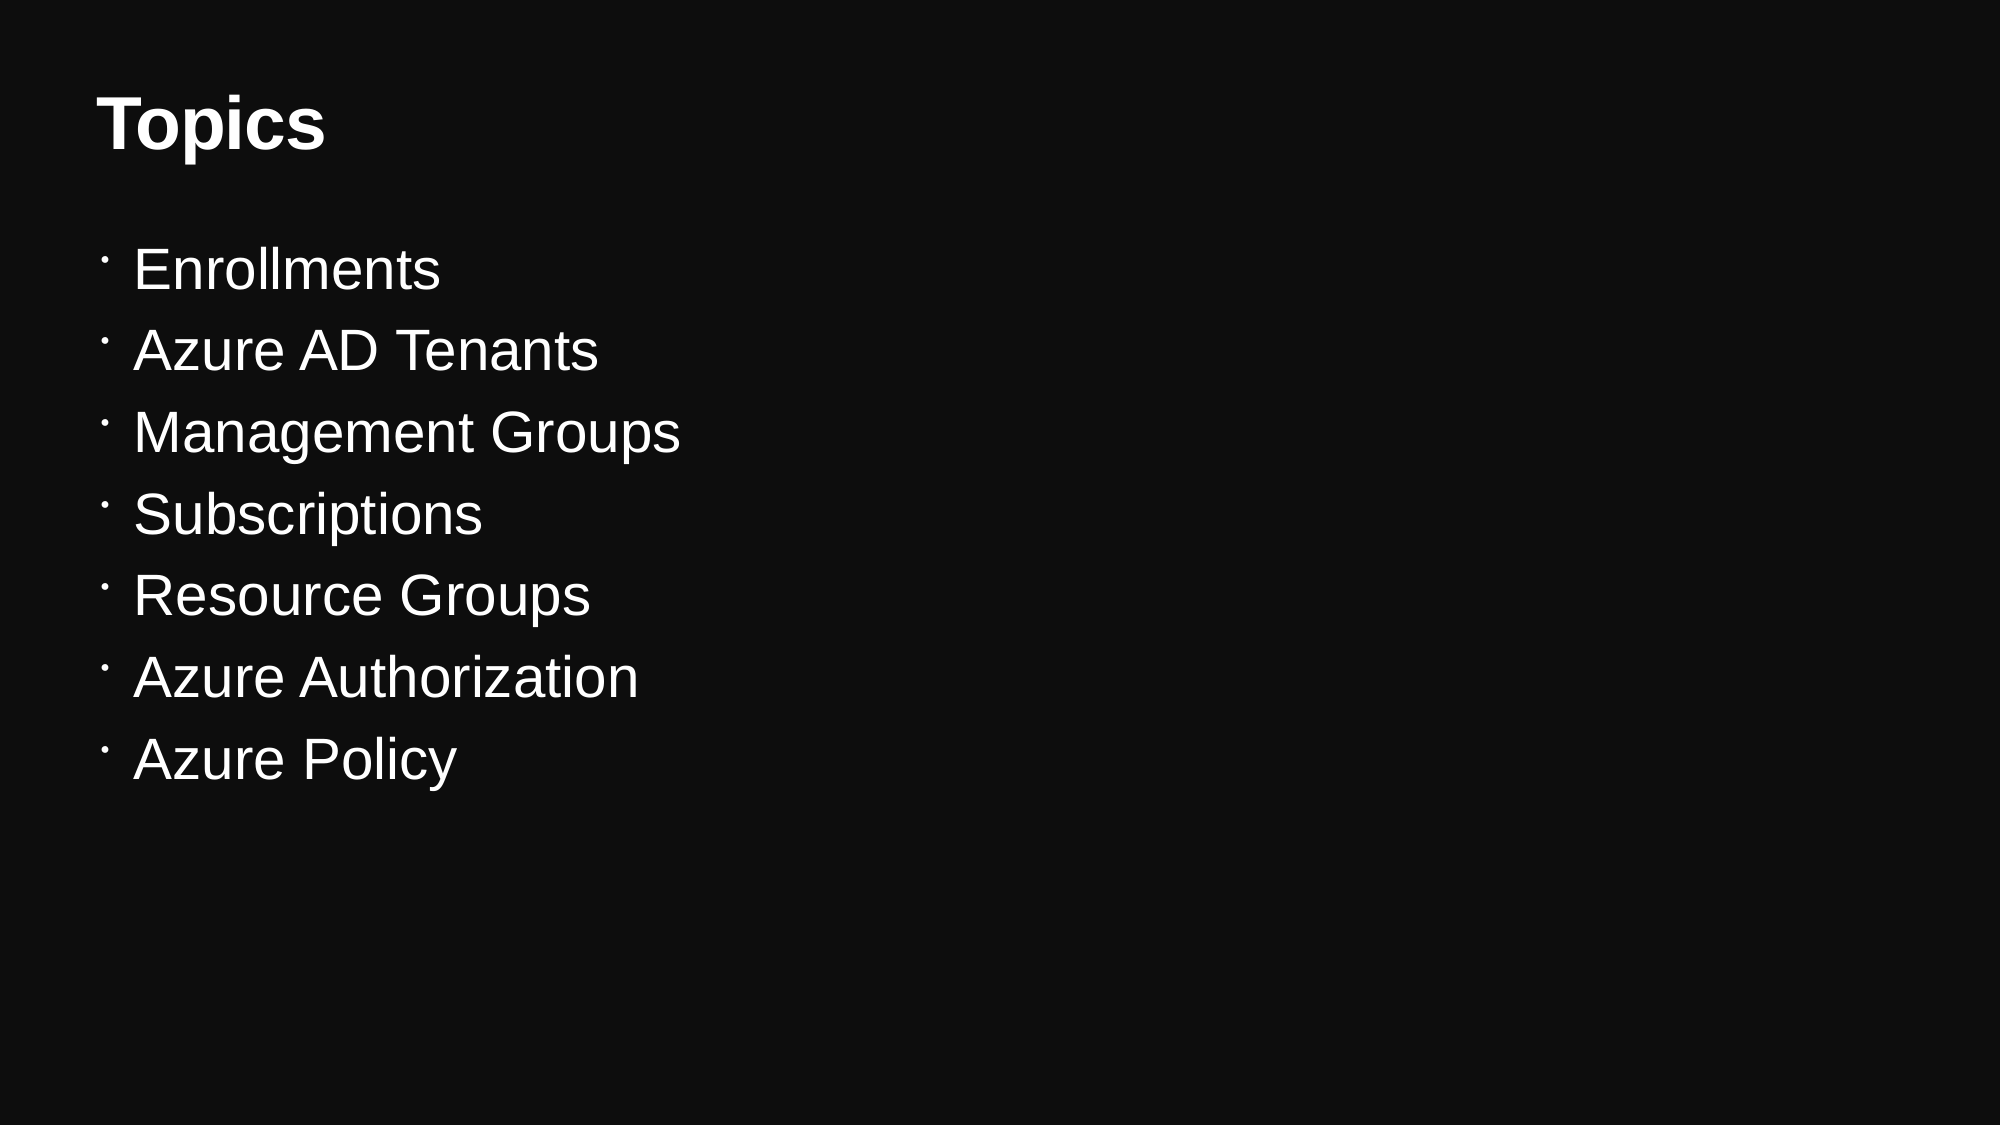

# Topics
Enrollments
Azure AD Tenants
Management Groups
Subscriptions
Resource Groups
Azure Authorization
Azure Policy